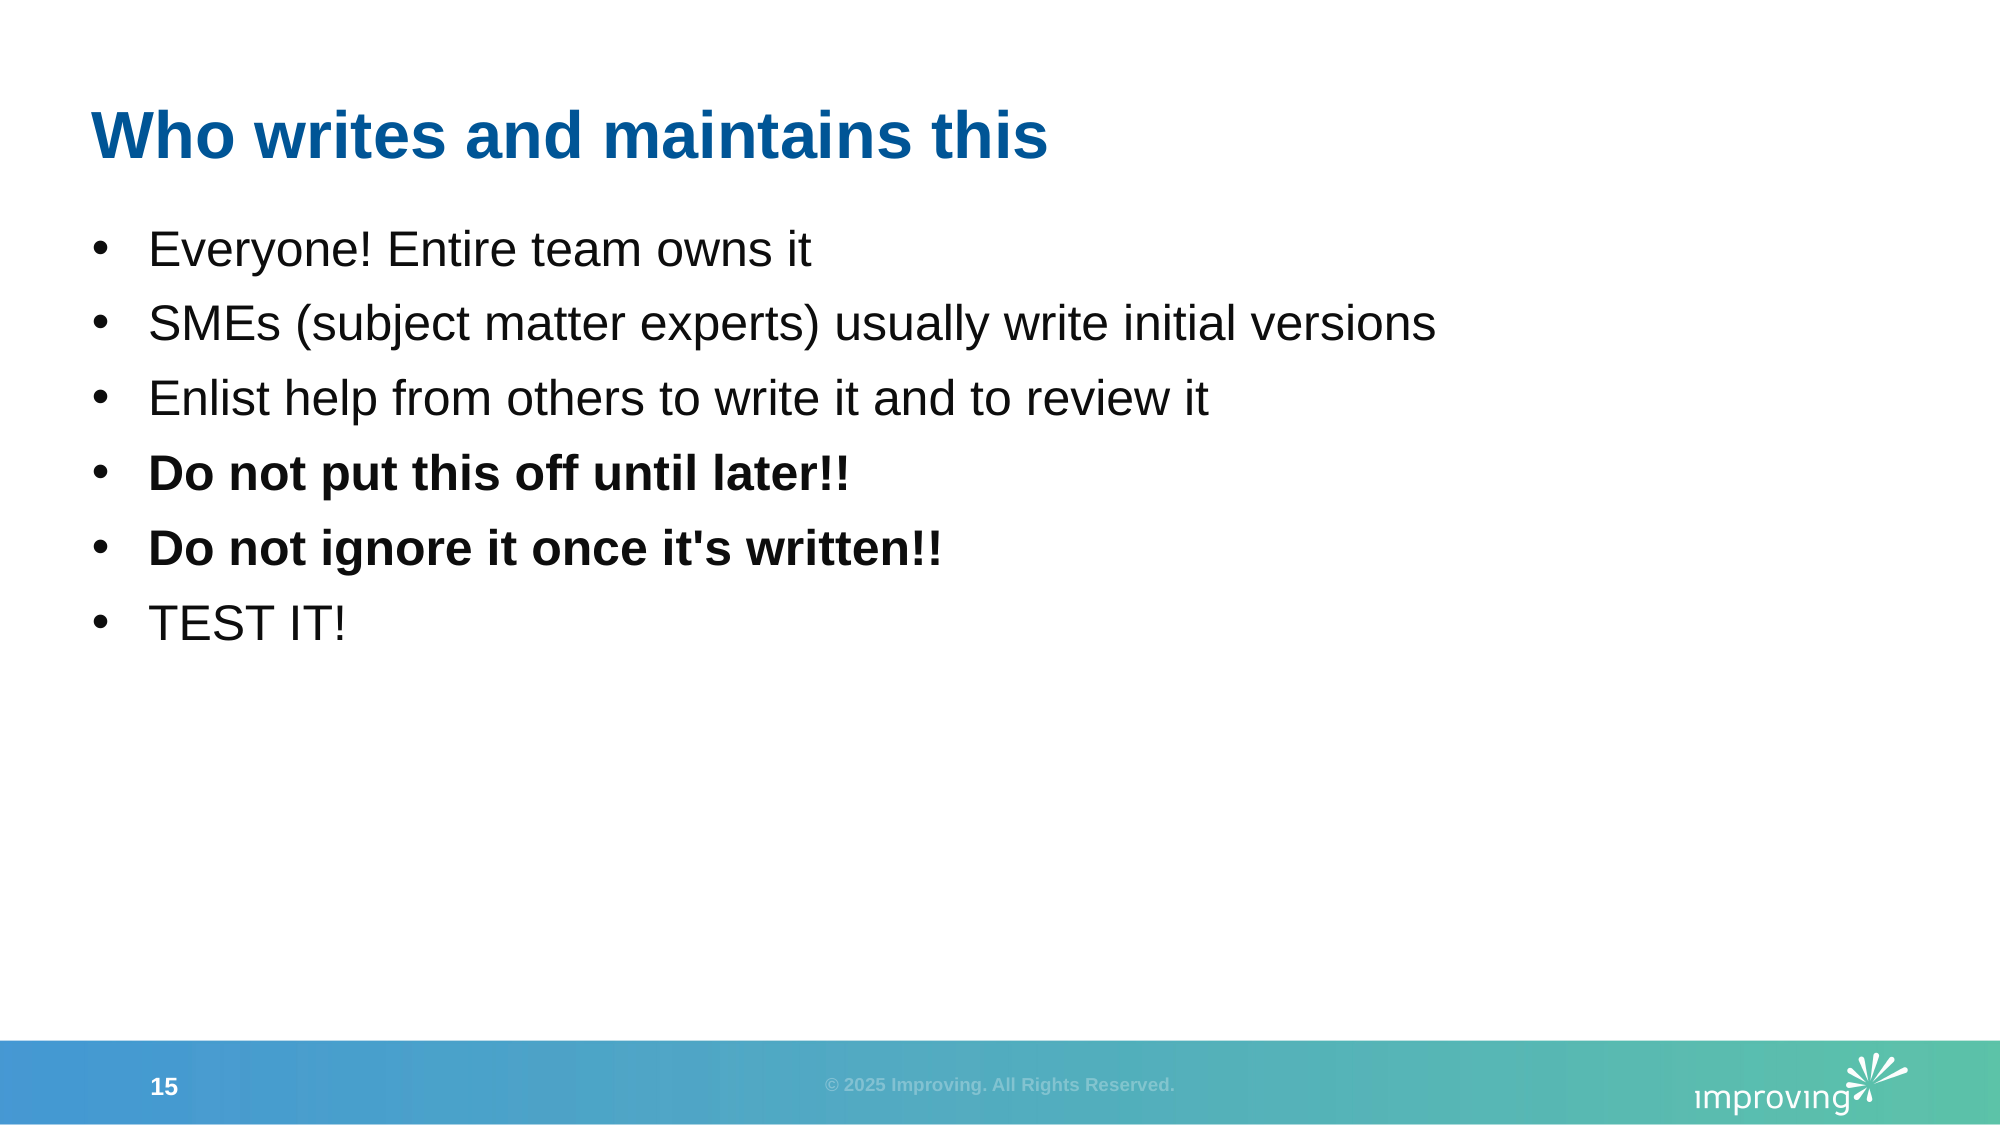

# Who writes and maintains this
Everyone! Entire team owns it
SMEs (subject matter experts) usually write initial versions
Enlist help from others to write it and to review it
Do not put this off until later!!
Do not ignore it once it's written!!
TEST IT!